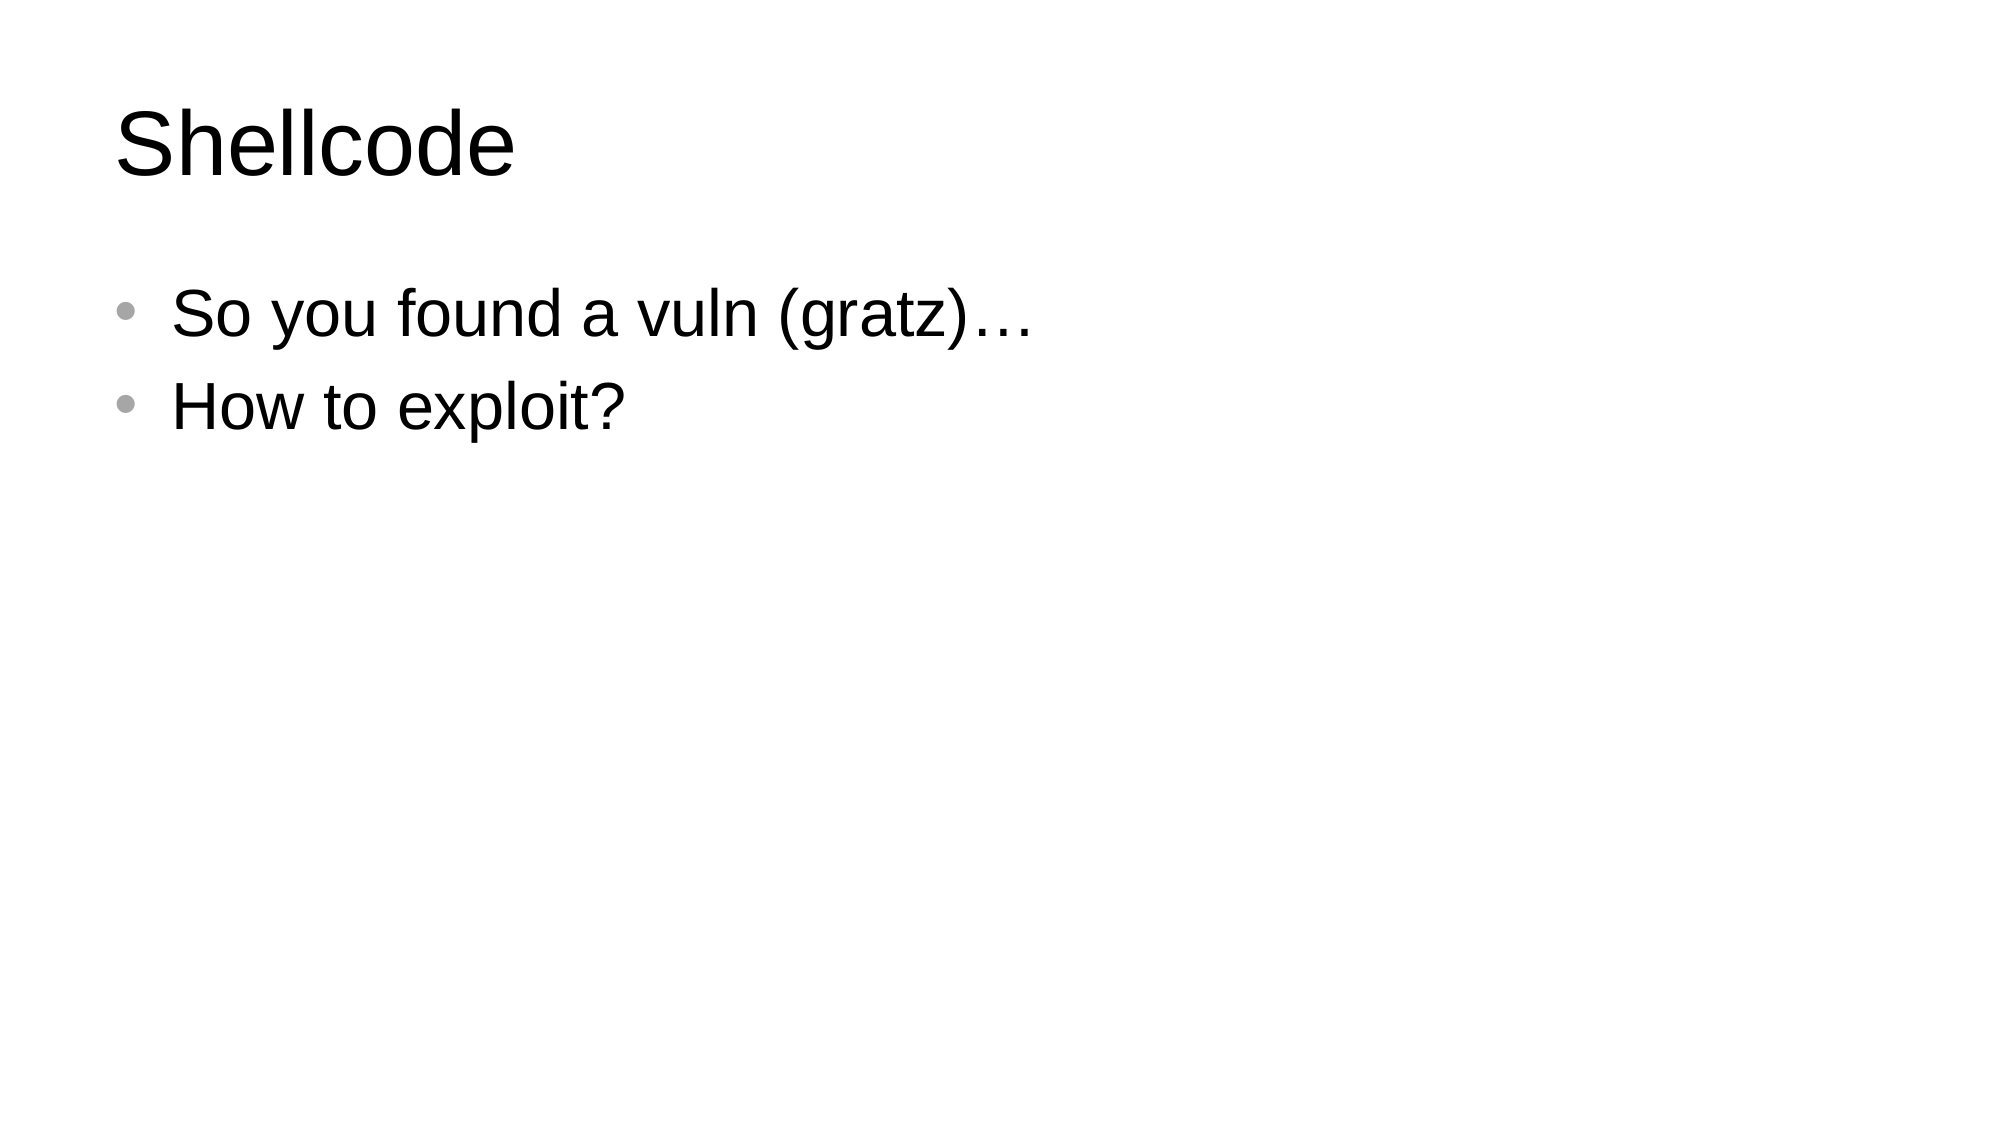

# Shellcode
So you found a vuln (gratz)…
How to exploit?